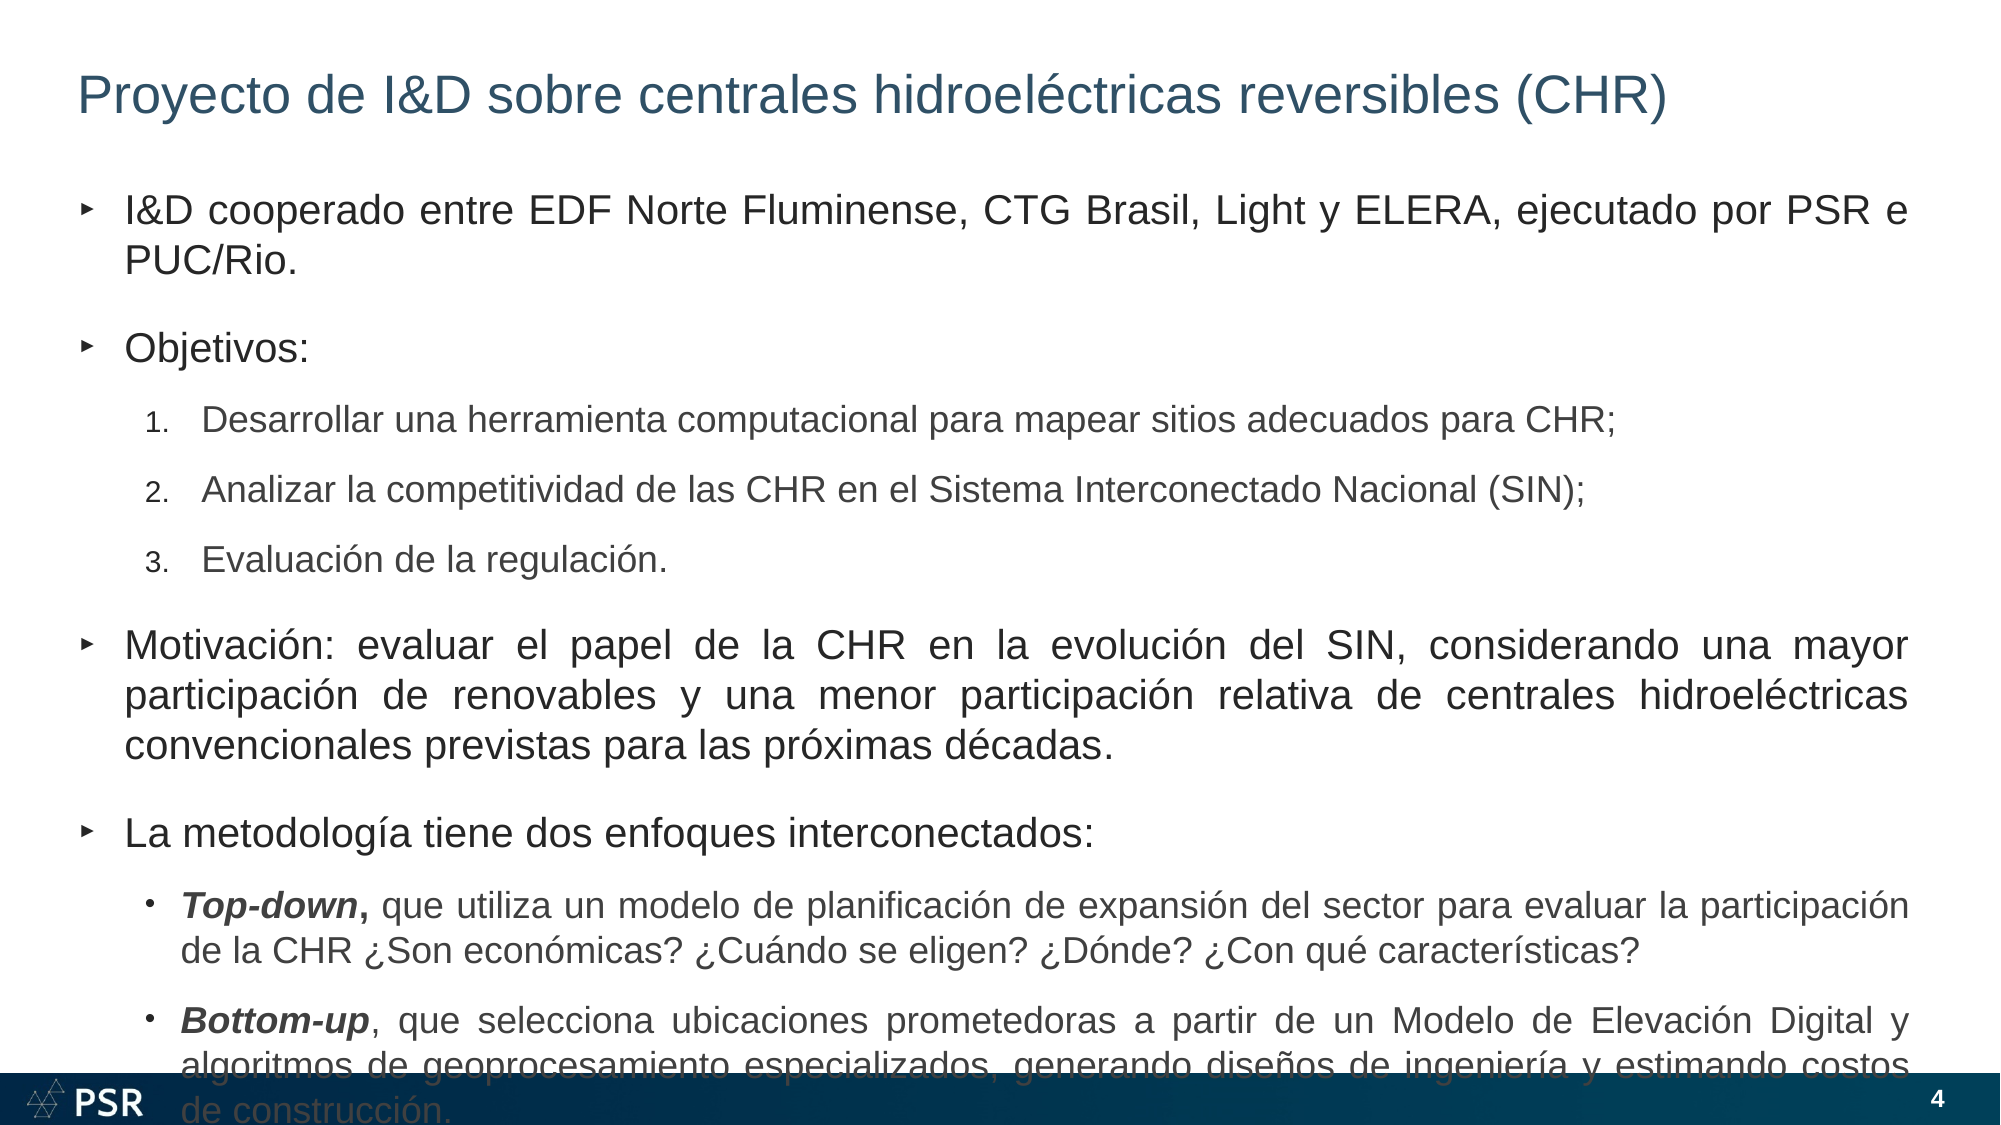

# Proyecto de I&D sobre centrales hidroeléctricas reversibles (CHR)
I&D cooperado entre EDF Norte Fluminense, CTG Brasil, Light y ELERA, ejecutado por PSR e PUC/Rio.
Objetivos:
Desarrollar una herramienta computacional para mapear sitios adecuados para CHR;
Analizar la competitividad de las CHR en el Sistema Interconectado Nacional (SIN);
Evaluación de la regulación.
Motivación: evaluar el papel de la CHR en la evolución del SIN, considerando una mayor participación de renovables y una menor participación relativa de centrales hidroeléctricas convencionales previstas para las próximas décadas.
La metodología tiene dos enfoques interconectados:
Top-down, que utiliza un modelo de planificación de expansión del sector para evaluar la participación de la CHR ¿Son económicas? ¿Cuándo se eligen? ¿Dónde? ¿Con qué características?
Bottom-up, que selecciona ubicaciones prometedoras a partir de un Modelo de Elevación Digital y algoritmos de geoprocesamiento especializados, generando diseños de ingeniería y estimando costos de construcción.
4